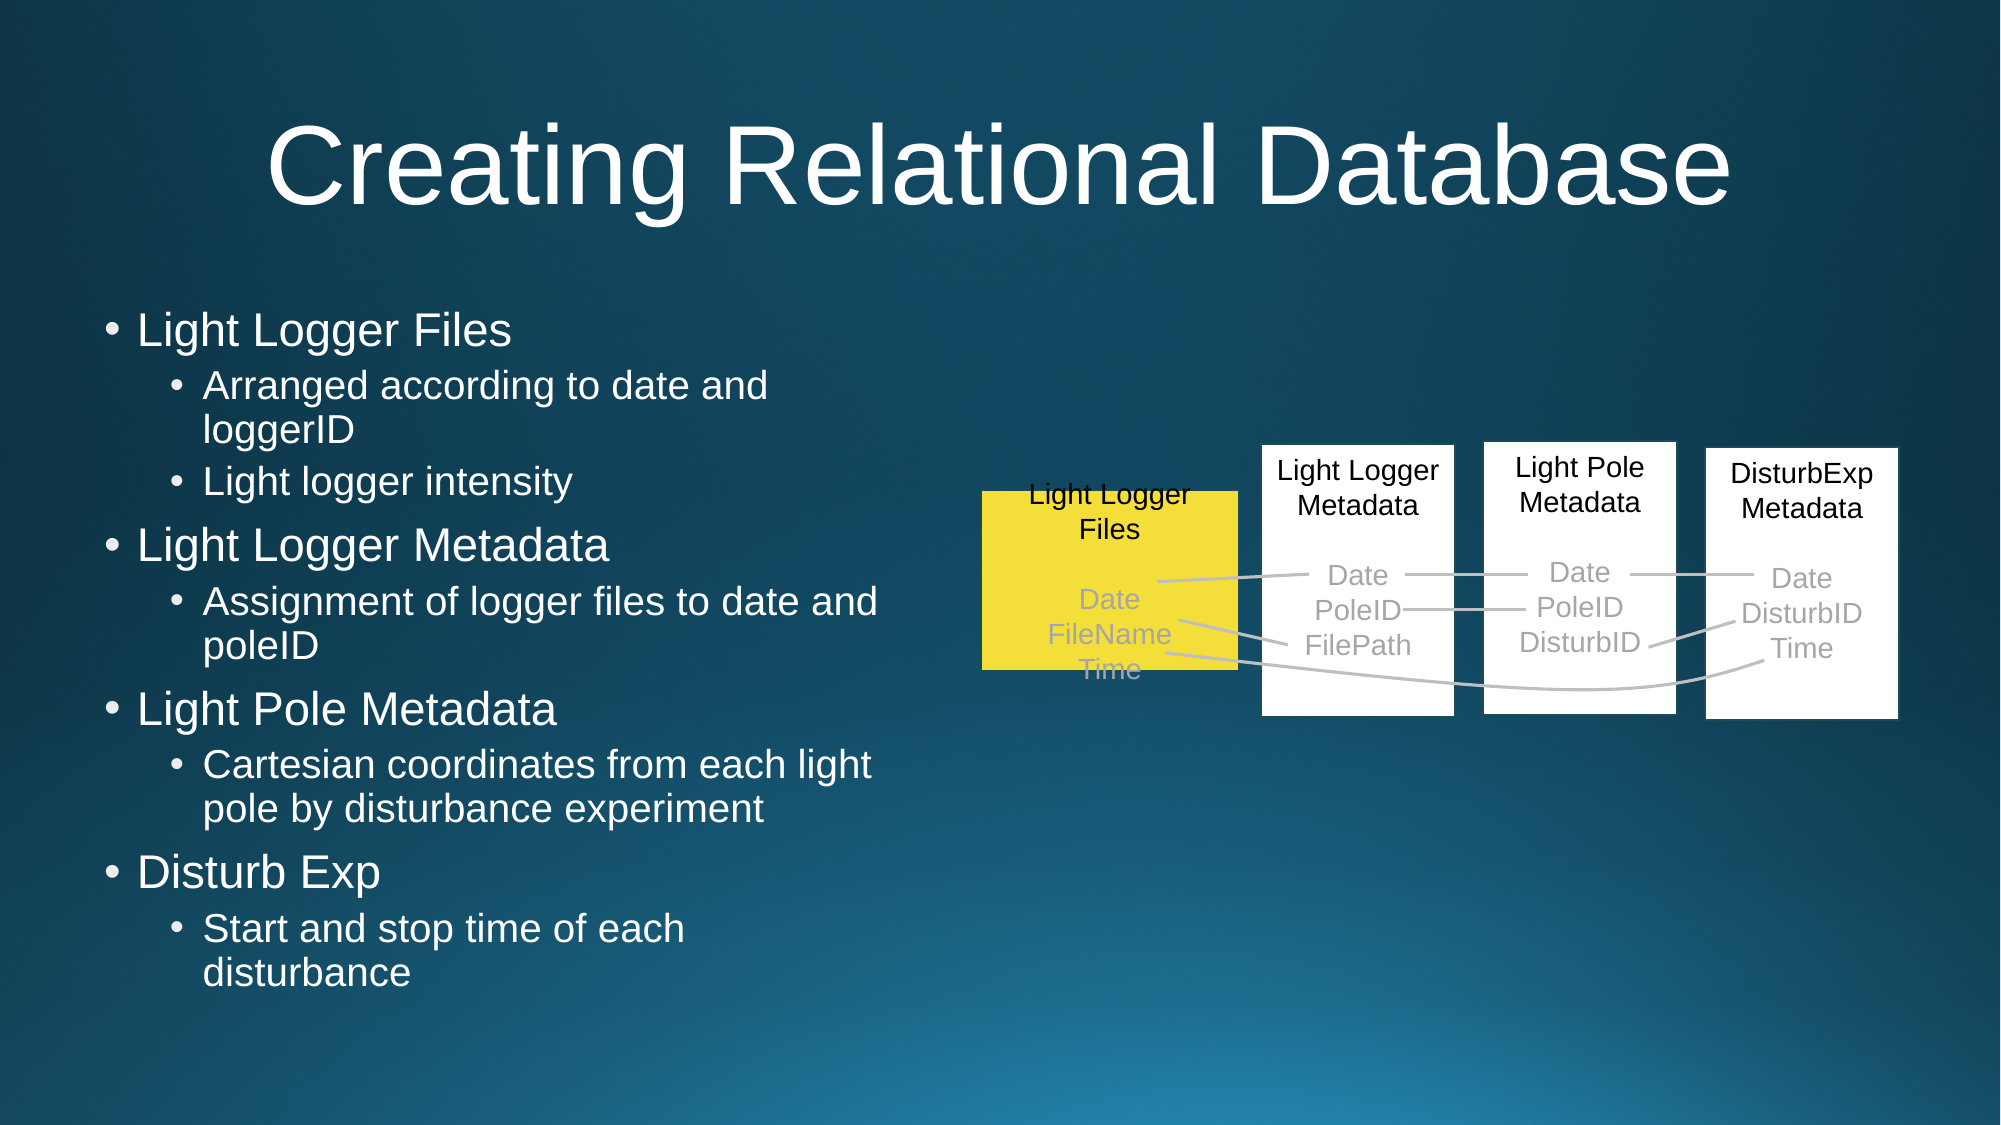

# Creating Relational Database
Light Logger Files
Arranged according to date and loggerID
Light logger intensity
Light Logger Metadata
Assignment of logger files to date and poleID
Light Pole Metadata
Cartesian coordinates from each light pole by disturbance experiment
Disturb Exp
Start and stop time of each disturbance
Light Pole Metadata

Date
PoleID
DisturbID
Light Logger Metadata

Date
PoleID
FilePath

DisturbExp Metadata

Date
DisturbID
Time
Light Logger Files

Date
FileName
Time